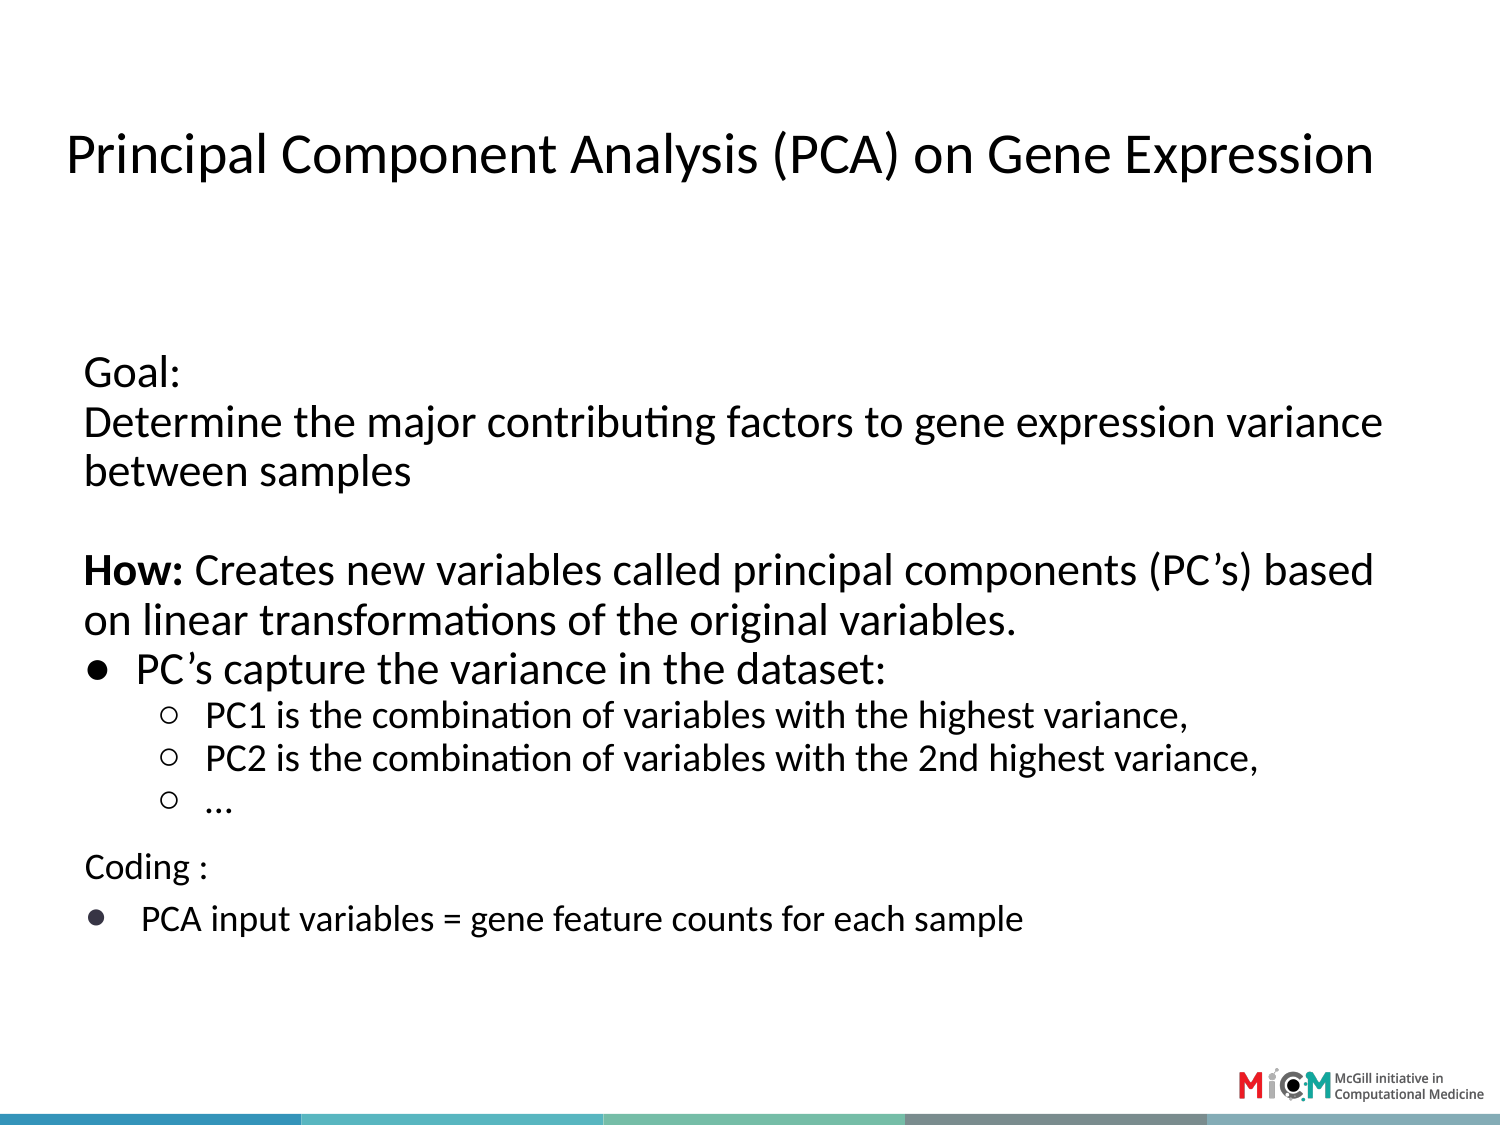

# Principal Component Analysis (PCA) on Gene Expression
Goal:
Determine the major contributing factors to gene expression variance between samples

How: Creates new variables called principal components (PC’s) based on linear transformations of the original variables.
PC’s capture the variance in the dataset:
PC1 is the combination of variables with the highest variance,
PC2 is the combination of variables with the 2nd highest variance,
…

Coding :
PCA input variables = gene feature counts for each sample